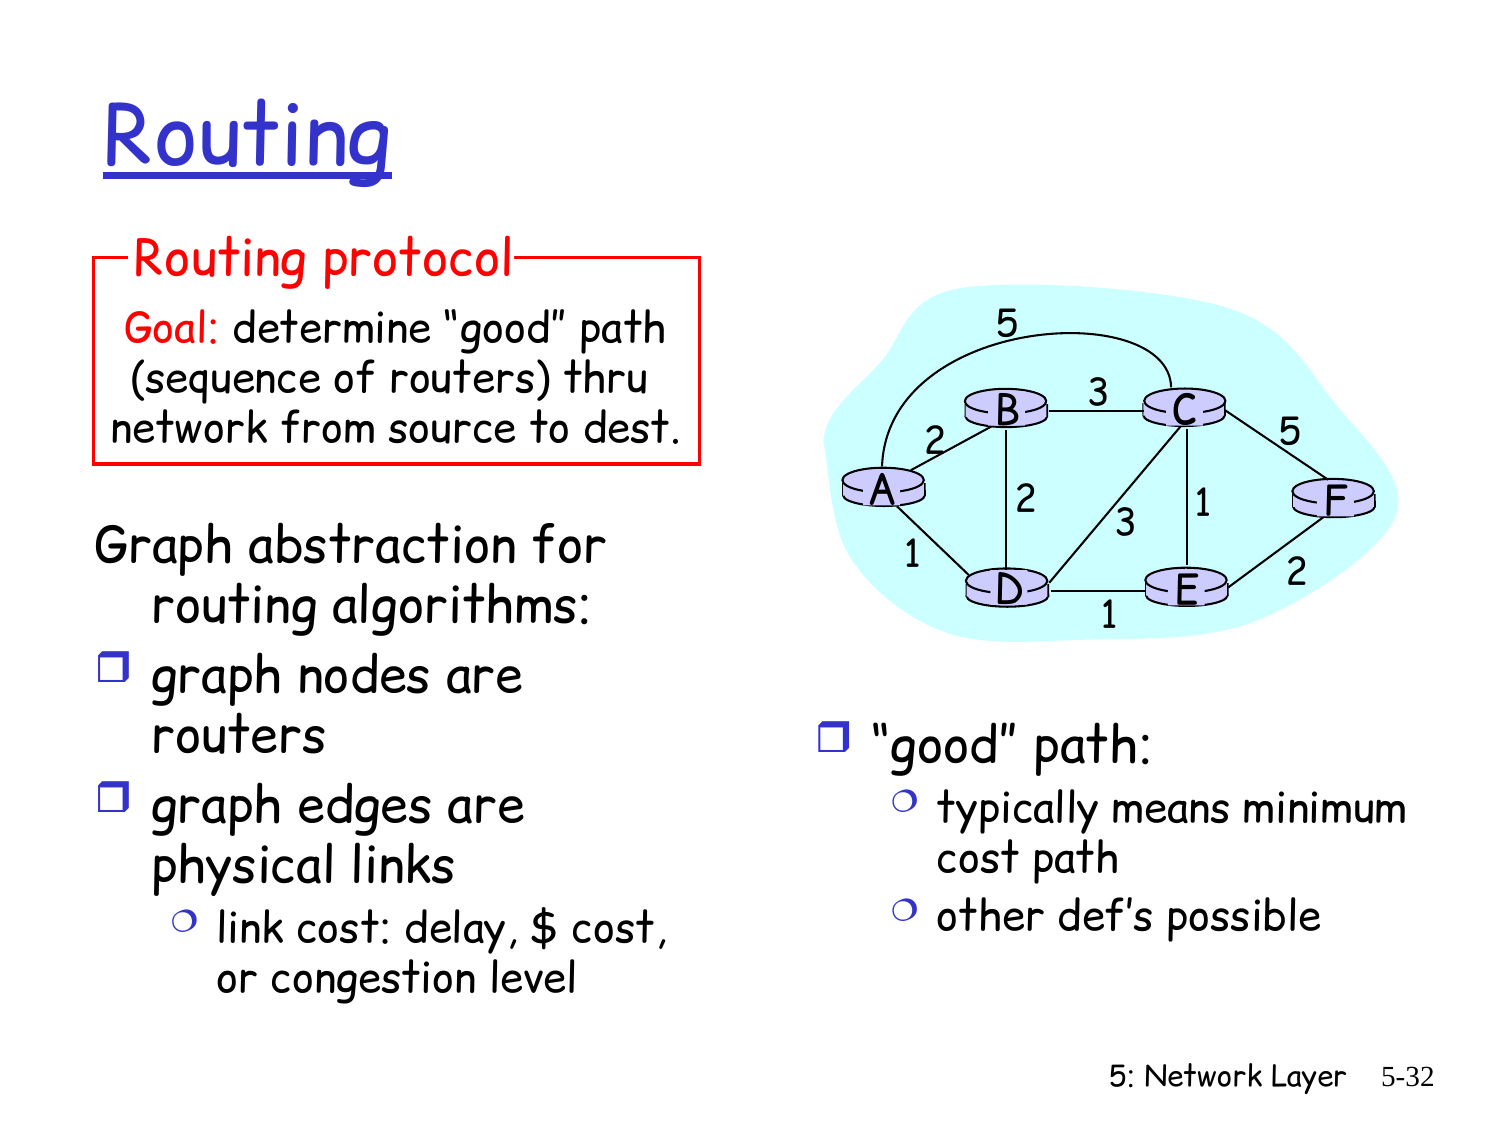

# Routing
Routing protocol

5

3
B

C

5

2

A

2
F

1

3

1
2
D

E

1

Goal: determine “good” path
(sequence of routers) thru
network from source to dest.
Graph abstraction for routing algorithms:
graph nodes are routers
graph edges are physical links
link cost: delay, $ cost, or congestion level
“good” path:
typically means minimum cost path
other def’s possible
5: Network Layer
5-32